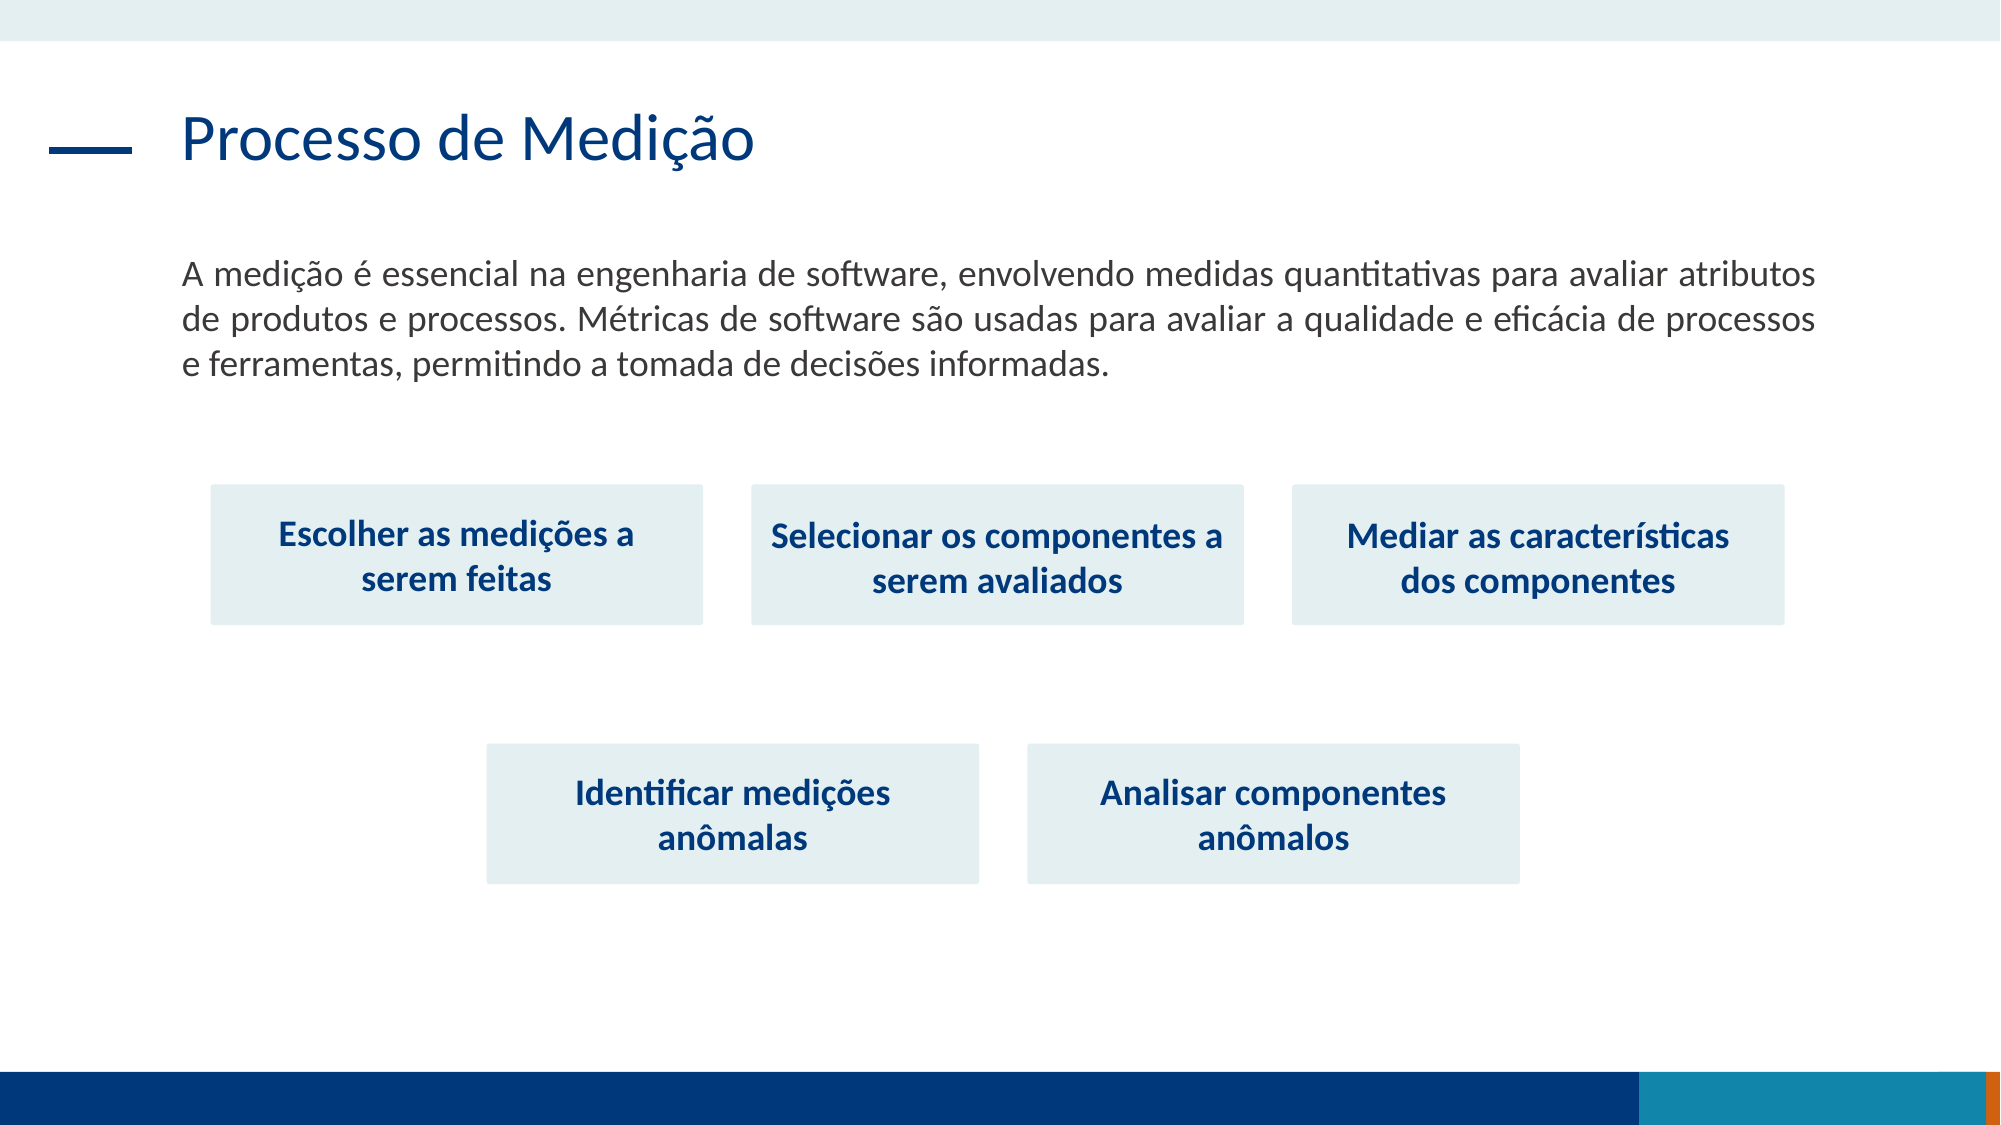

Processo de Medição
A medição é essencial na engenharia de software, envolvendo medidas quantitativas para avaliar atributos de produtos e processos. Métricas de software são usadas para avaliar a qualidade e eficácia de processos e ferramentas, permitindo a tomada de decisões informadas.

Escolher as medições a serem feitas
Selecionar os componentes a serem avaliados
Mediar as características dos componentes

Analisar componentes anômalos
Identificar medições anômalas